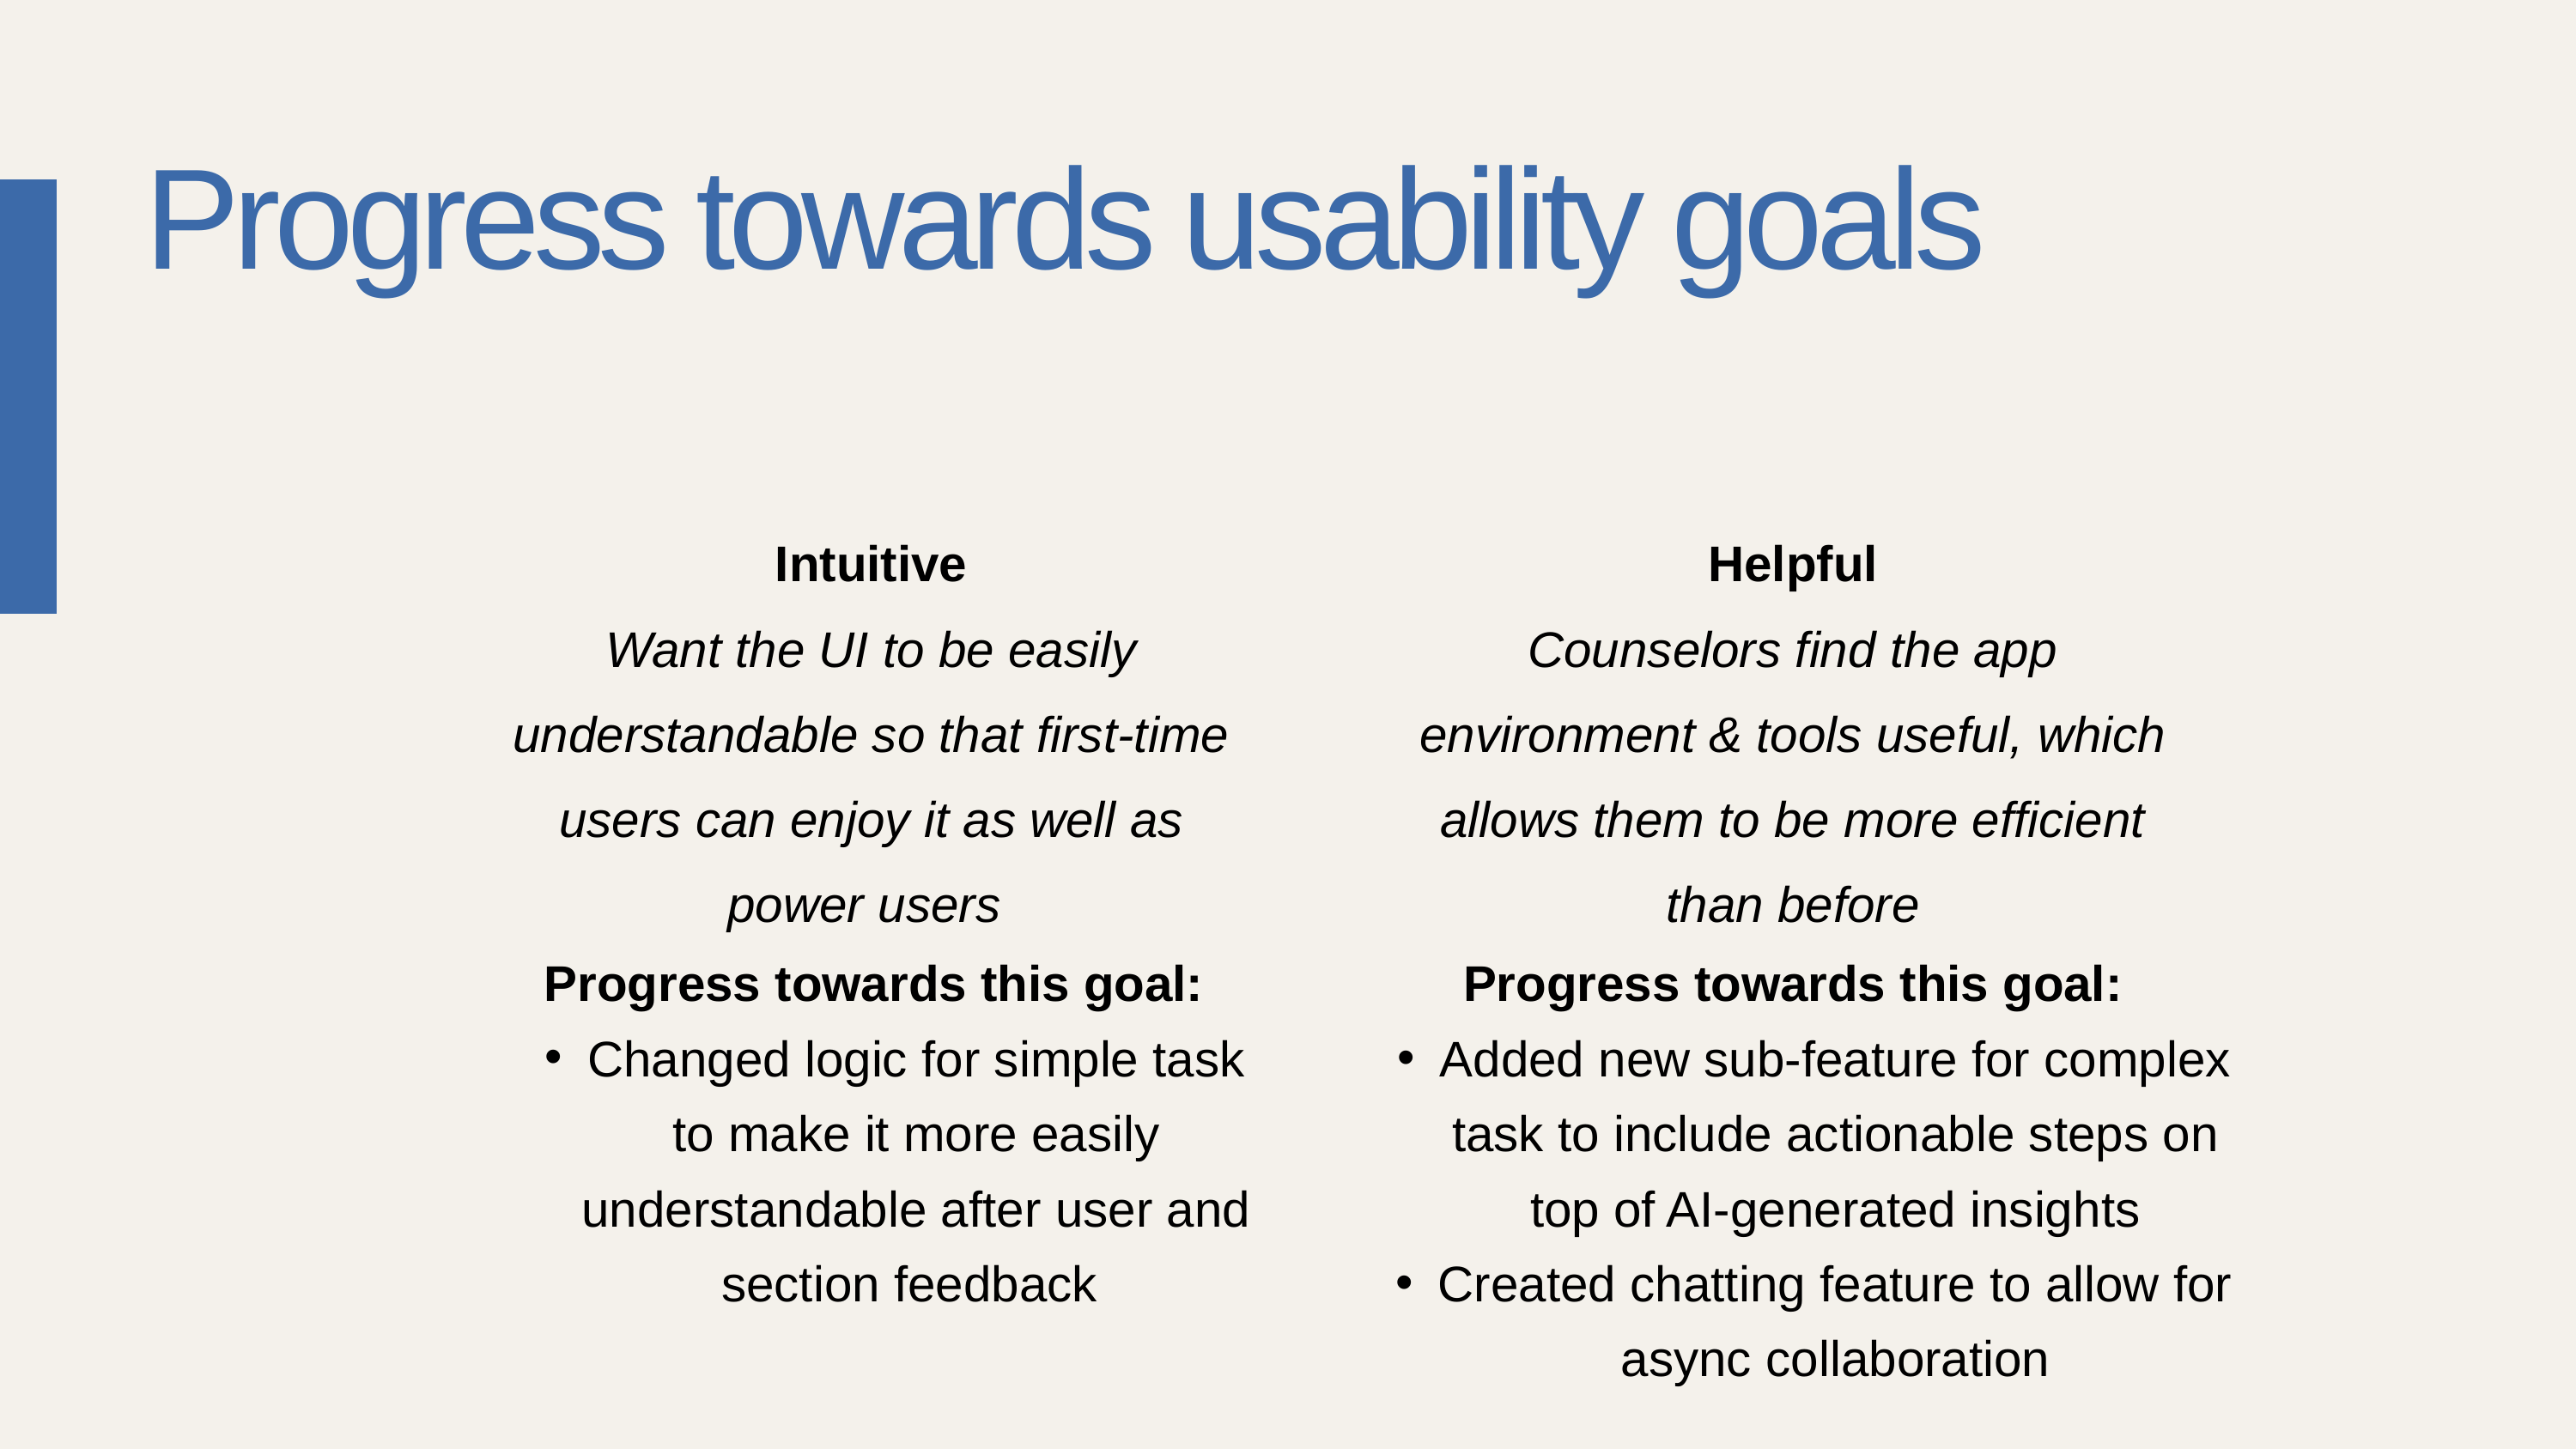

Progress towards usability goals

GOAL # 1
GOAL #2
Intuitive
Want the UI to be easily understandable so that first-time users can enjoy it as well as power users
Helpful
Counselors find the app environment & tools useful, which allows them to be more efficient than before
Progress towards this goal:
Changed logic for simple task to make it more easily understandable after user and section feedback

Progress towards this goal:
Added new sub-feature for complex task to include actionable steps on top of AI-generated insights
Created chatting feature to allow for async collaboration